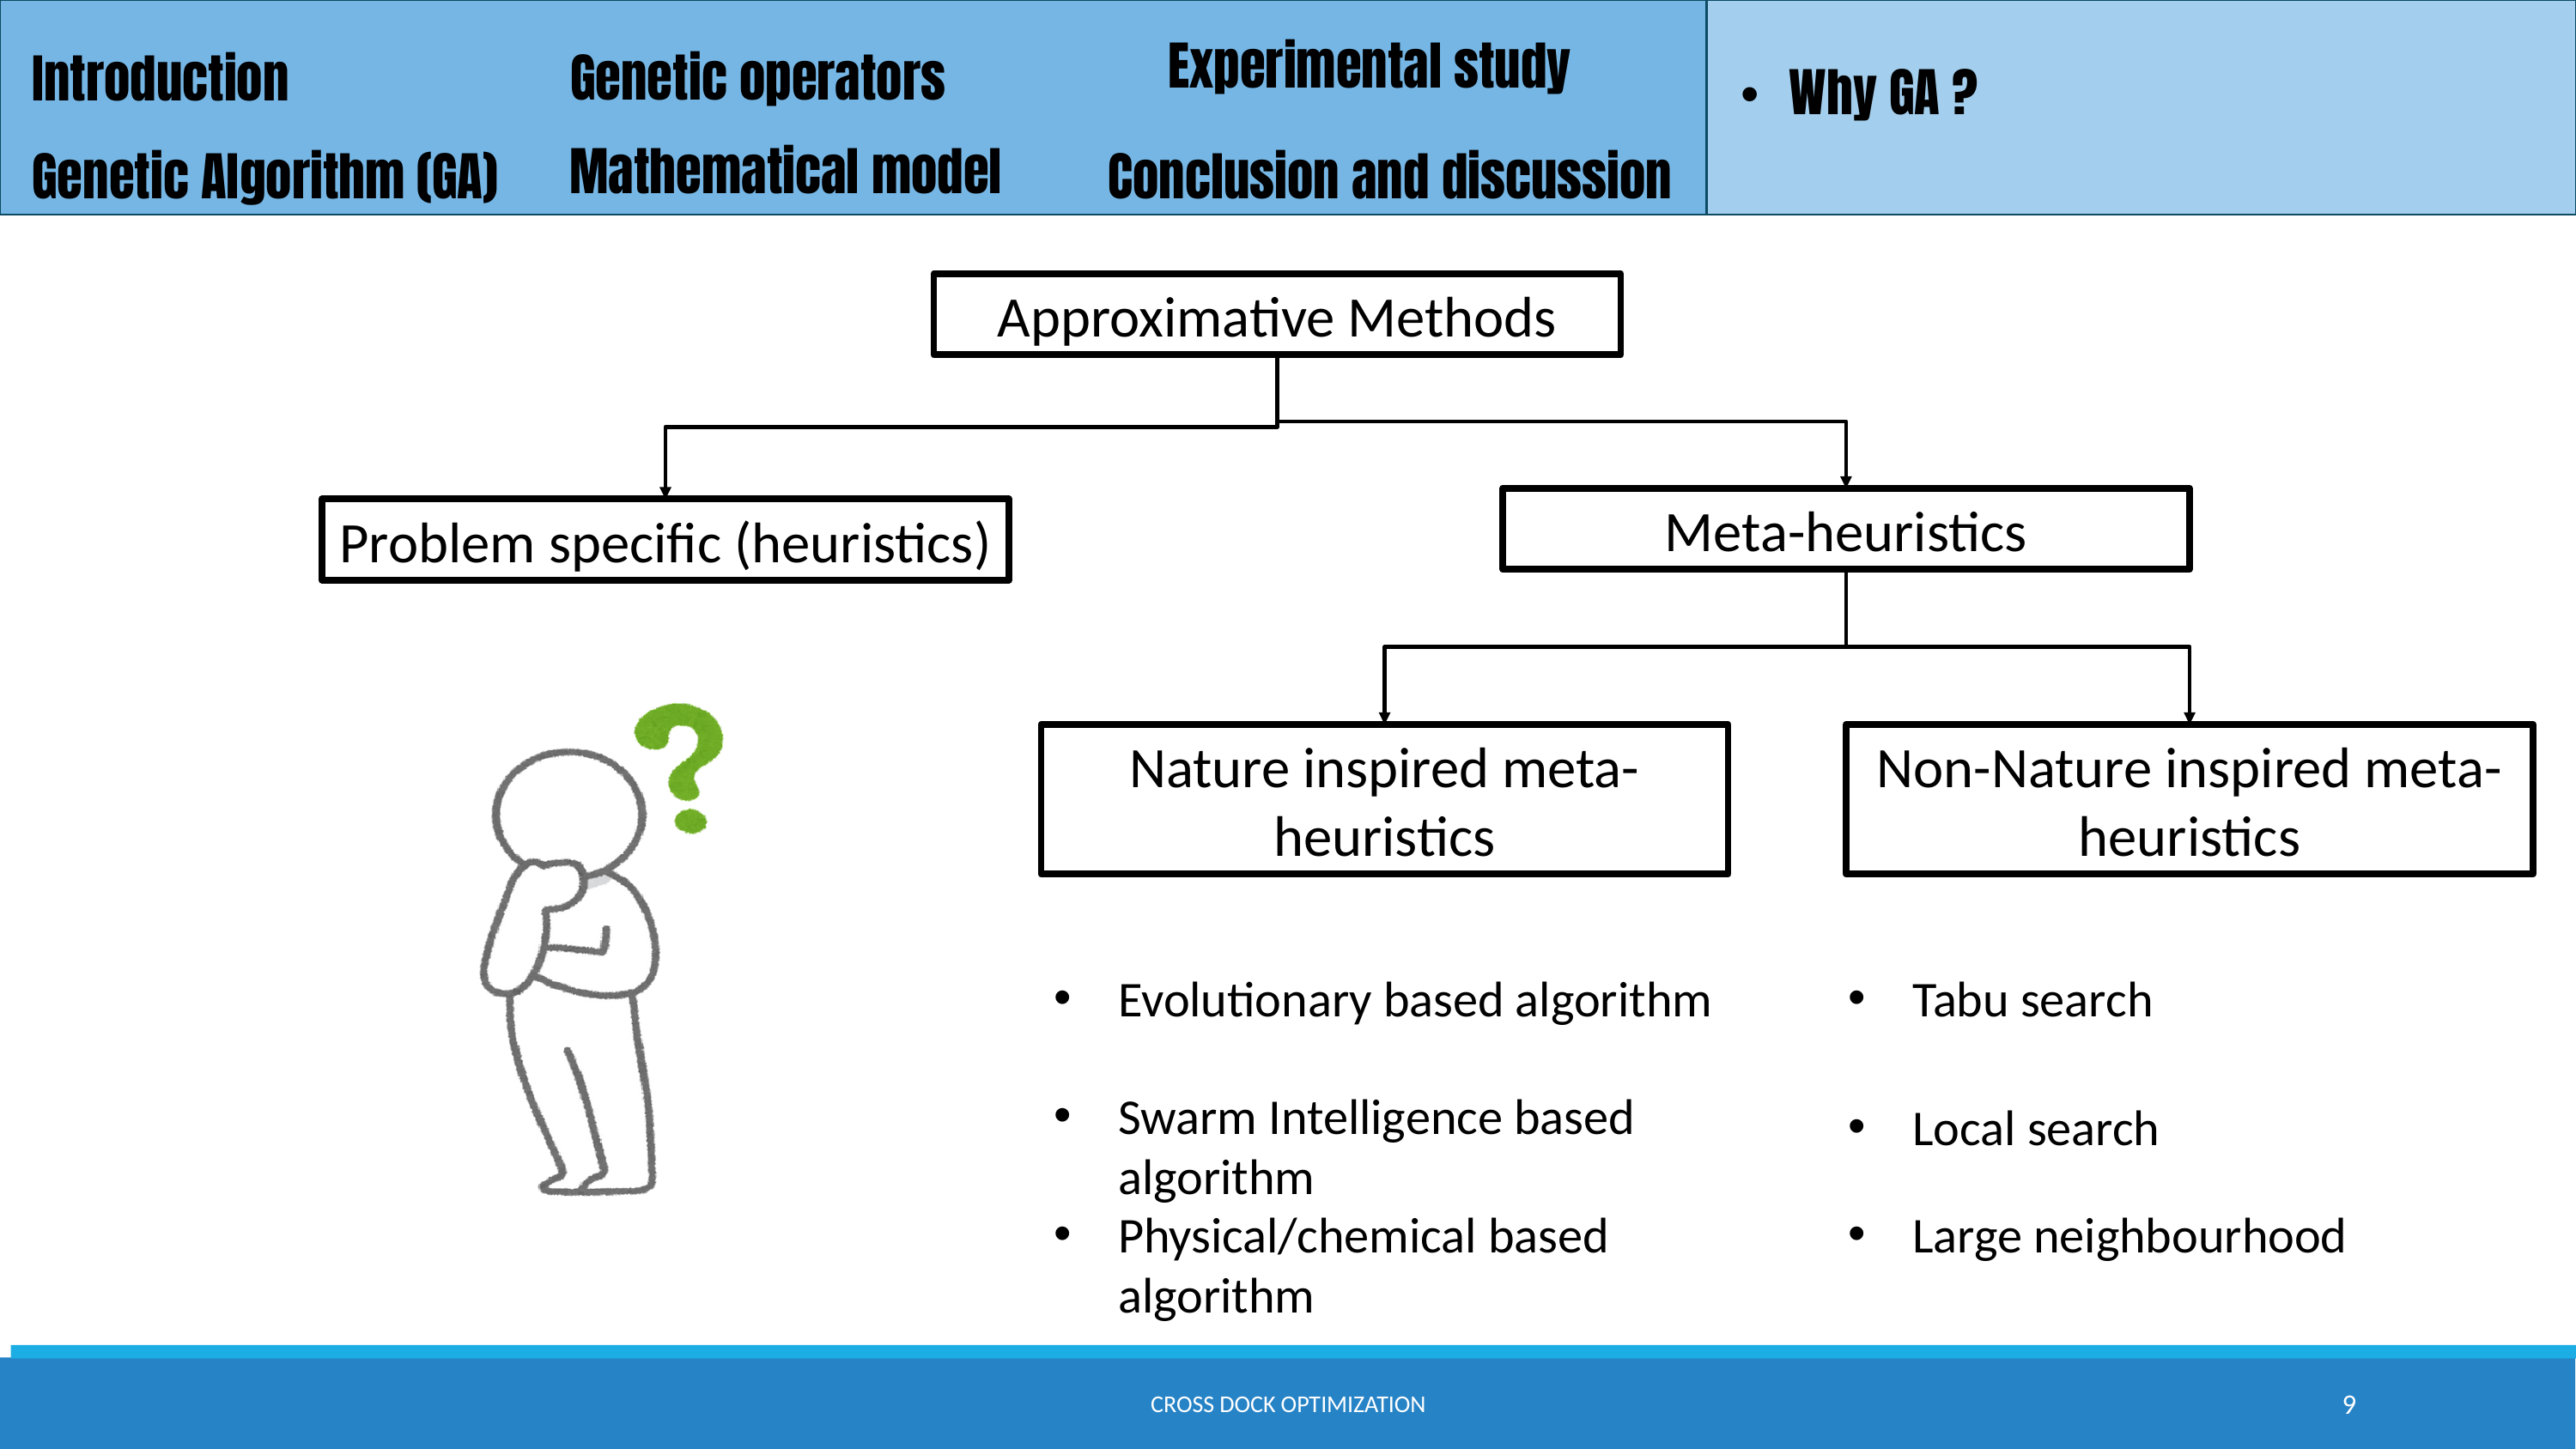

Experimental study
Genetic operators
Introduction
Why GA ?
Mathematical model
Genetic Algorithm (GA)
Conclusion and discussion
Research question
Approximative Methods
Meta-heuristics
Problem specific (heuristics)

Nature inspired meta-heuristics
Non-Nature inspired meta-heuristics
Evolutionary based algorithm
Tabu search
Swarm Intelligence based algorithm
Local search
Physical/chemical based algorithm
Large neighbourhood
Cross dock optimization
9